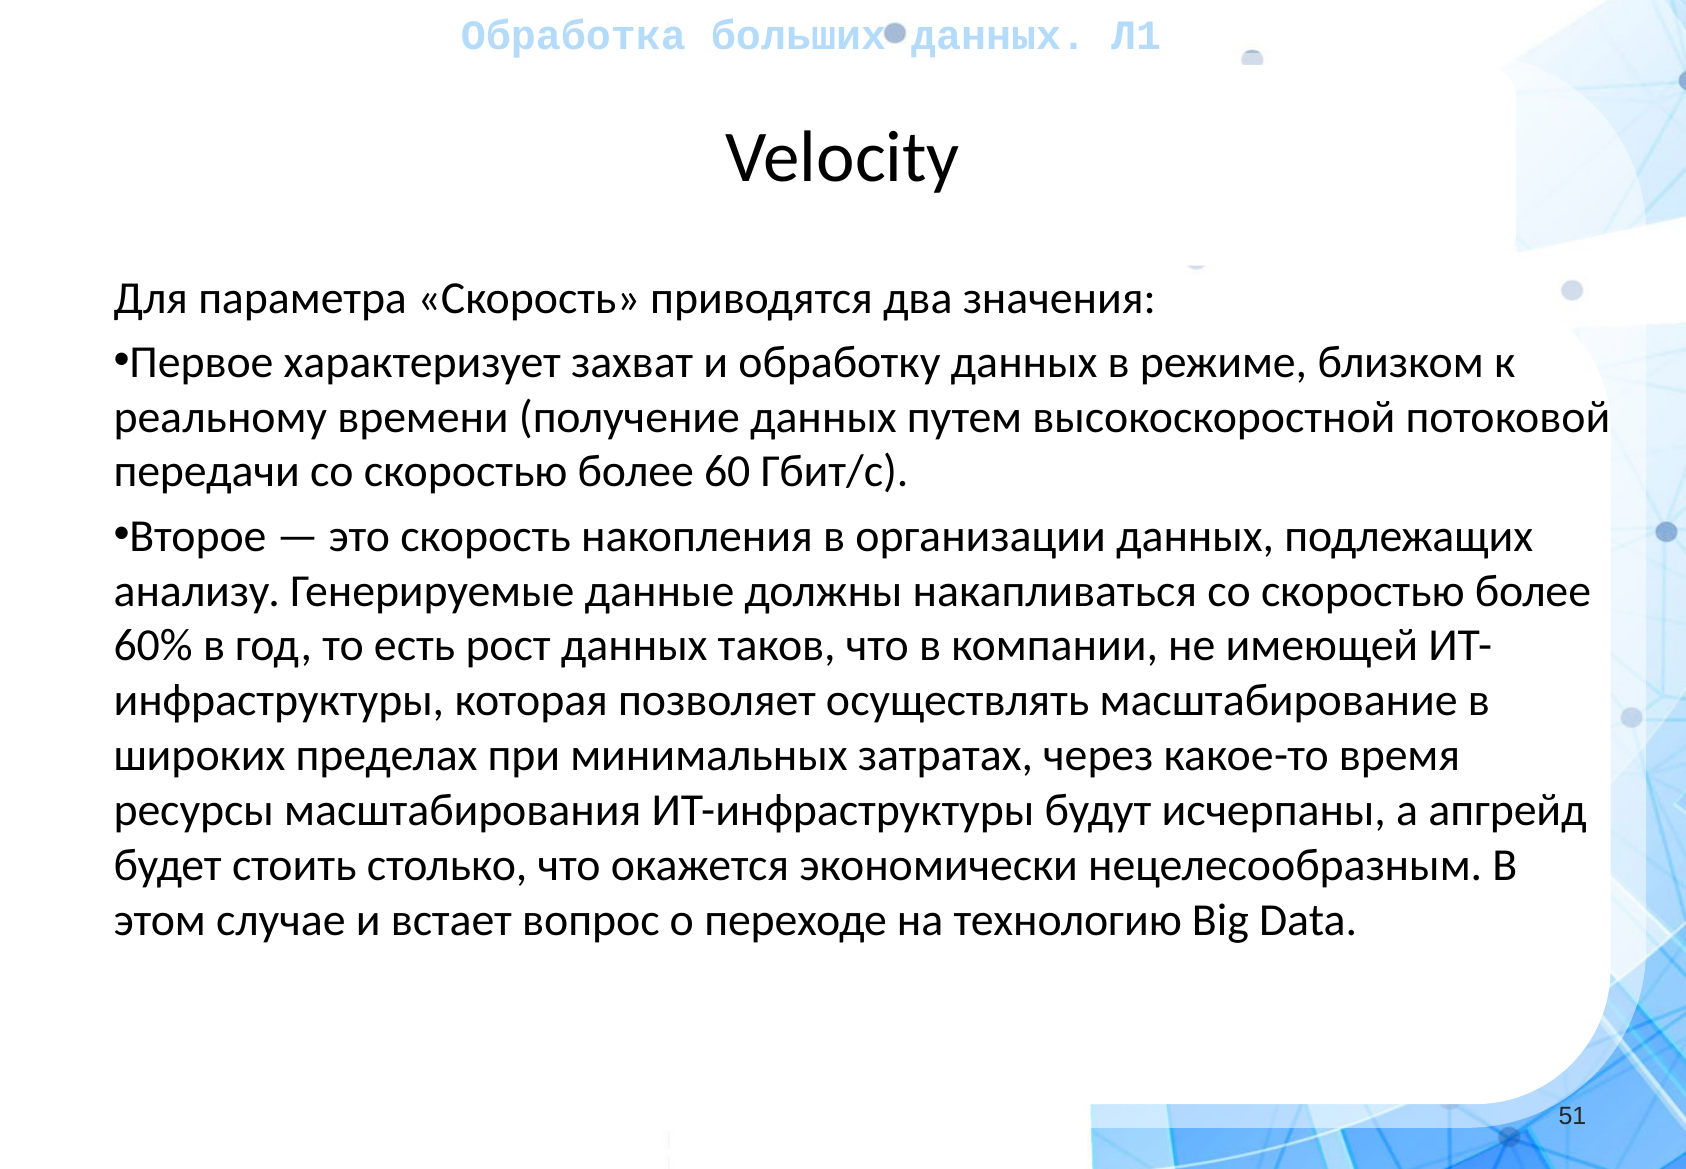

Обработка больших данных. Л1

Velocity
Для параметра «Скорость» приводятся два значения:
Первое характеризует захват и обработку данных в режиме, близком к реальному времени (получение данных путем высокоскоростной потоковой передачи со скоростью более 60 Гбит/с).
Второе — это скорость накопления в организации данных, подлежащих анализу. Генерируемые данные должны накапливаться со скоростью более 60% в год, то есть рост данных таков, что в компании, не имеющей ИТ-инфраструктуры, которая позволяет осуществлять масштабирование в широких пределах при минимальных затратах, через какое­-то время ресурсы масштабирования ИТ-инфраструктуры будут исчерпаны, а апгрейд будет стоить столько, что окажется экономически нецелесообразным. В этом случае и встает вопрос о переходе на технологию Big Data.
51